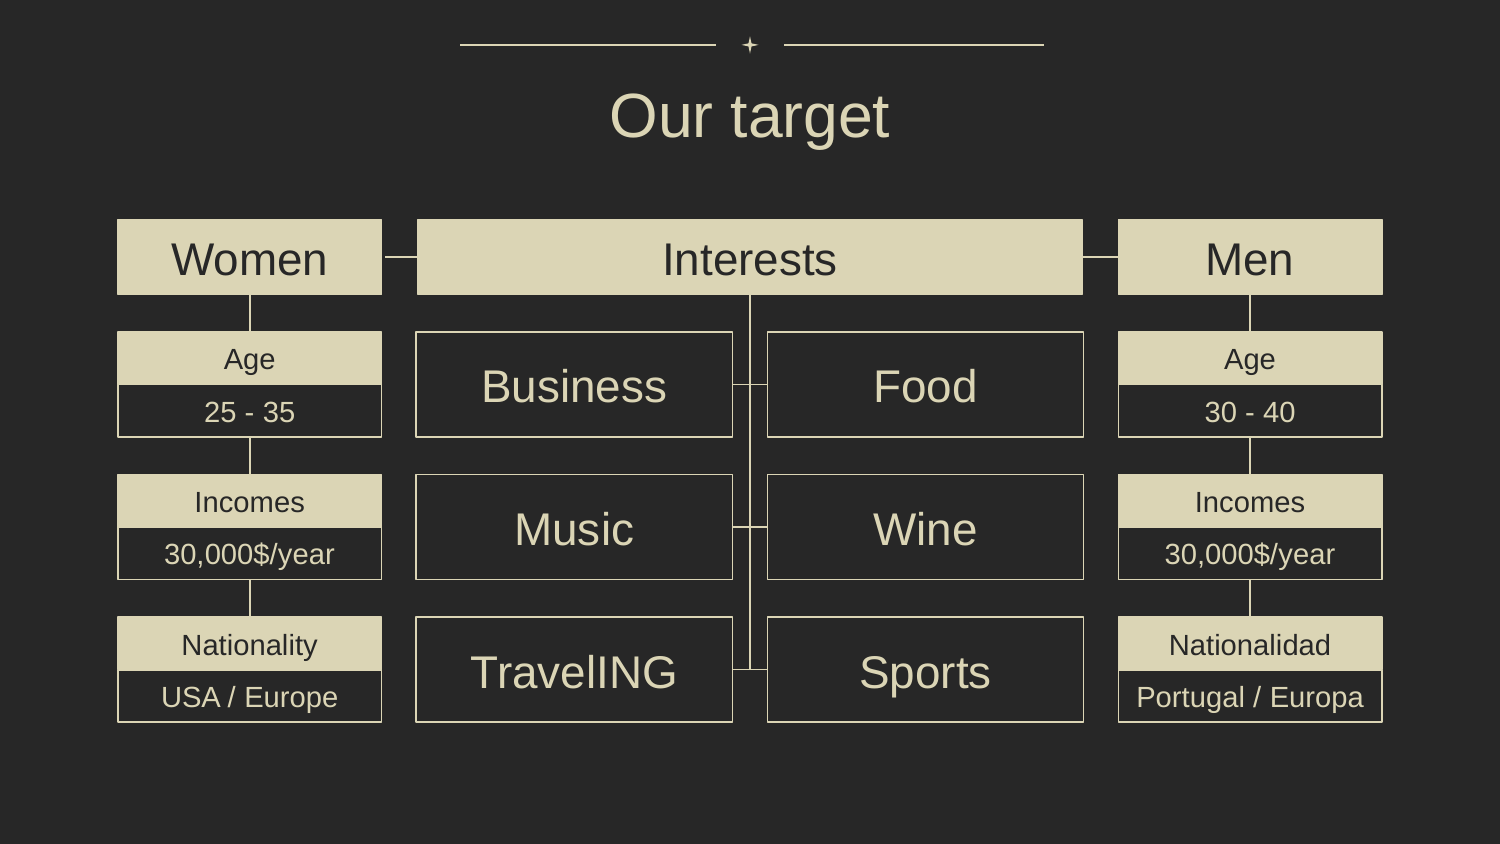

# Our target
Women
Interests
Men
Age
Business
Food
Age
25 - 35
30 - 40
Incomes
Music
Wine
Incomes
30,000$/year
30,000$/year
Nationality
TravelING
Sports
Nationalidad
USA / Europe
Portugal / Europa